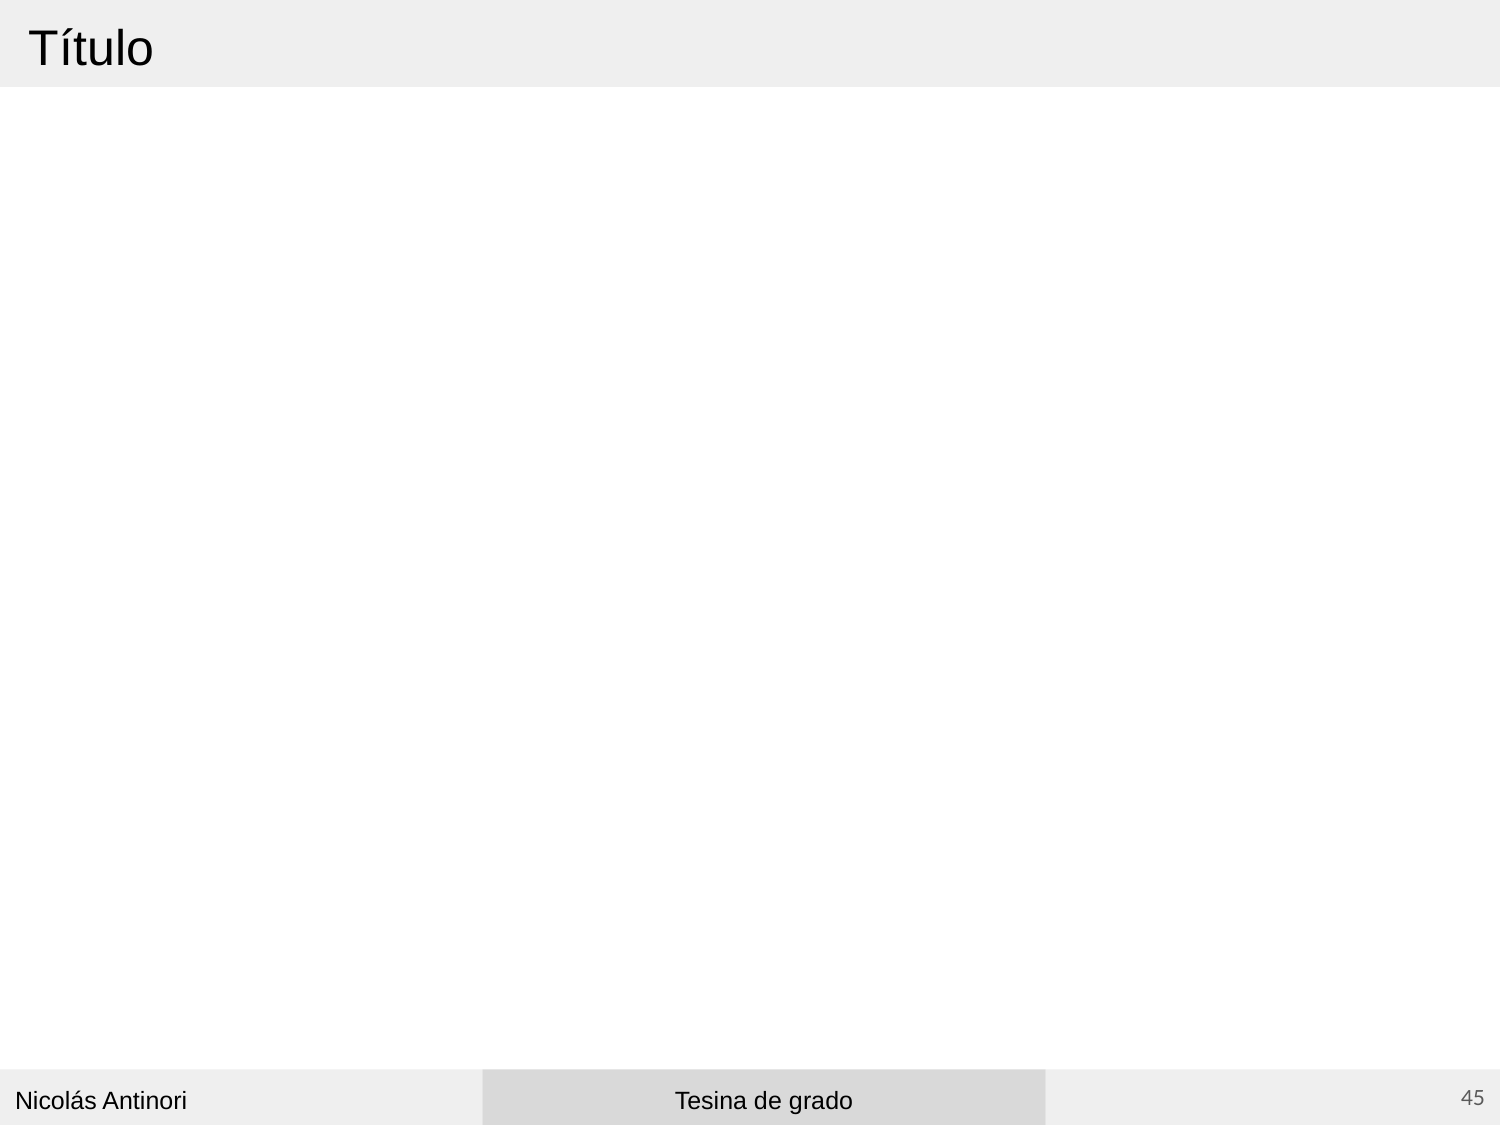

Título
Nicolás Antinori
Tesina de grado
45